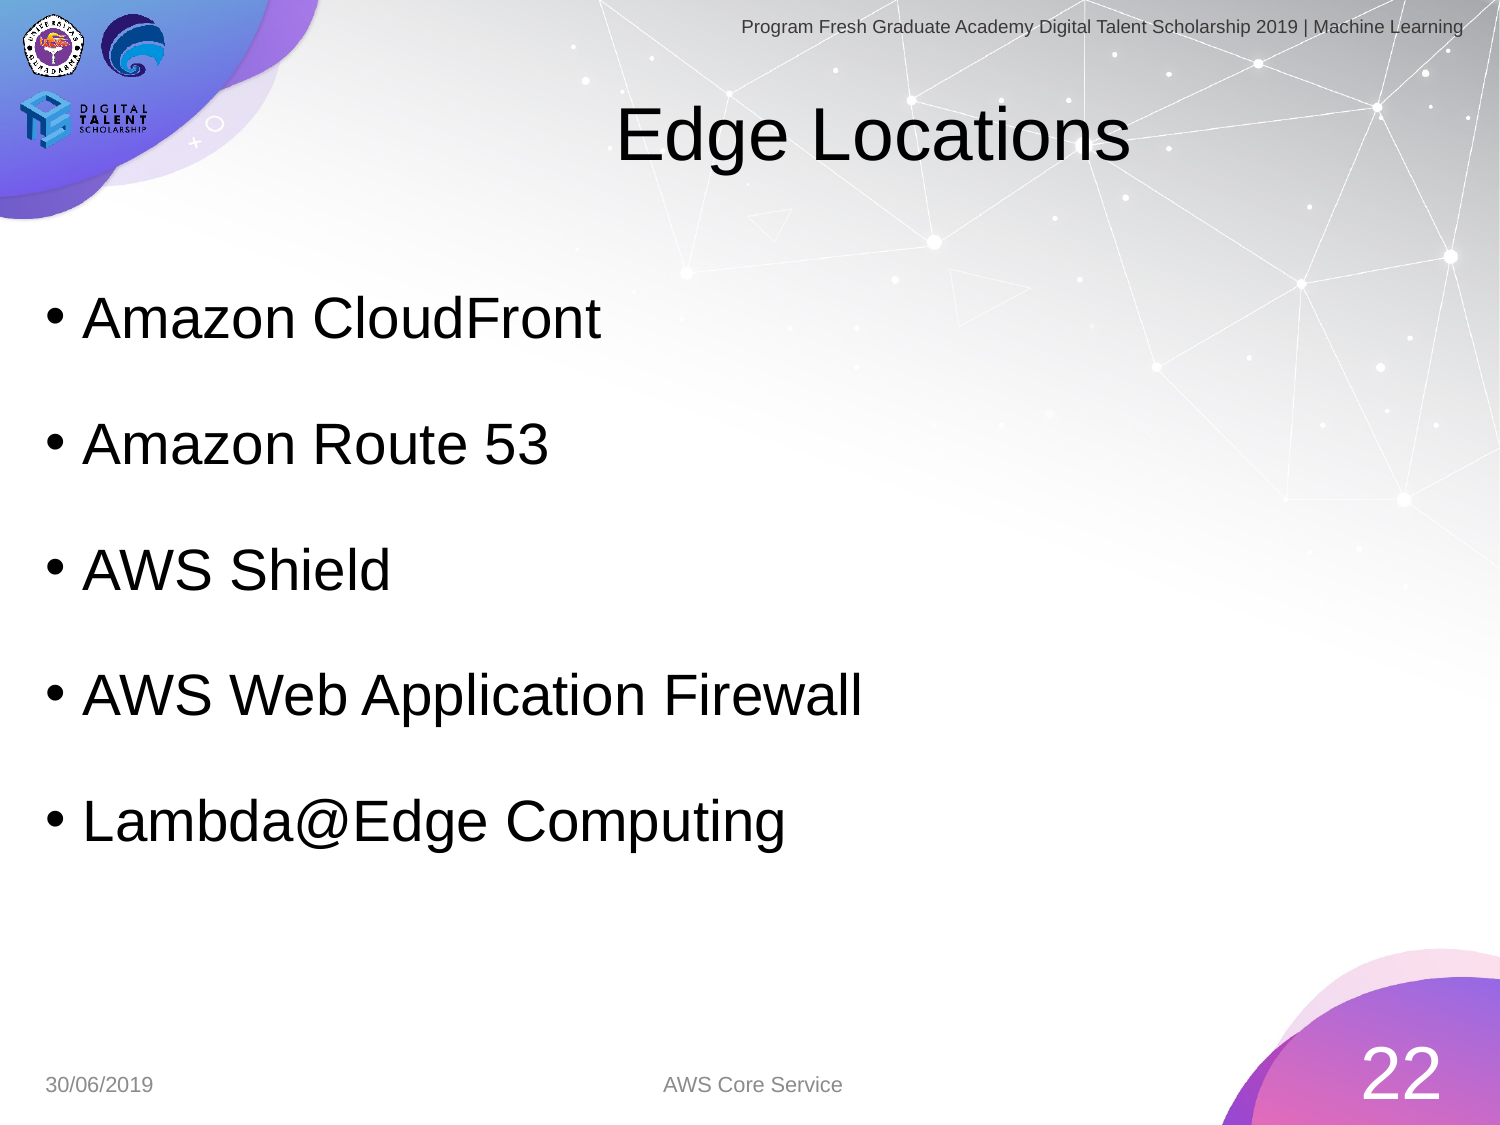

# Edge Locations
Amazon CloudFront
Amazon Route 53
AWS Shield
AWS Web Application Firewall
Lambda@Edge Computing
22
AWS Core Service
30/06/2019